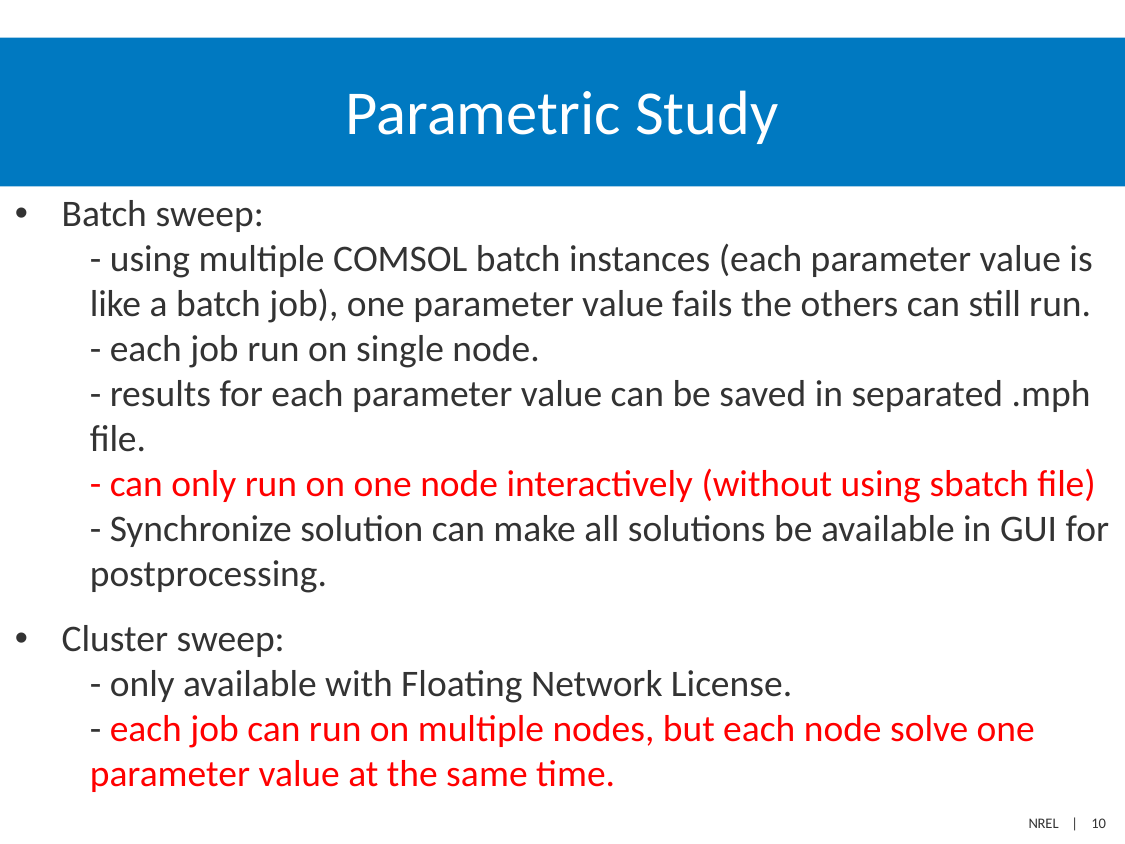

# Parametric Study
Batch sweep:
- using multiple COMSOL batch instances (each parameter value is like a batch job), one parameter value fails the others can still run.
- each job run on single node.
- results for each parameter value can be saved in separated .mph file.
- can only run on one node interactively (without using sbatch file)
- Synchronize solution can make all solutions be available in GUI for postprocessing.

Cluster sweep:
- only available with Floating Network License.
- each job can run on multiple nodes, but each node solve one parameter value at the same time.